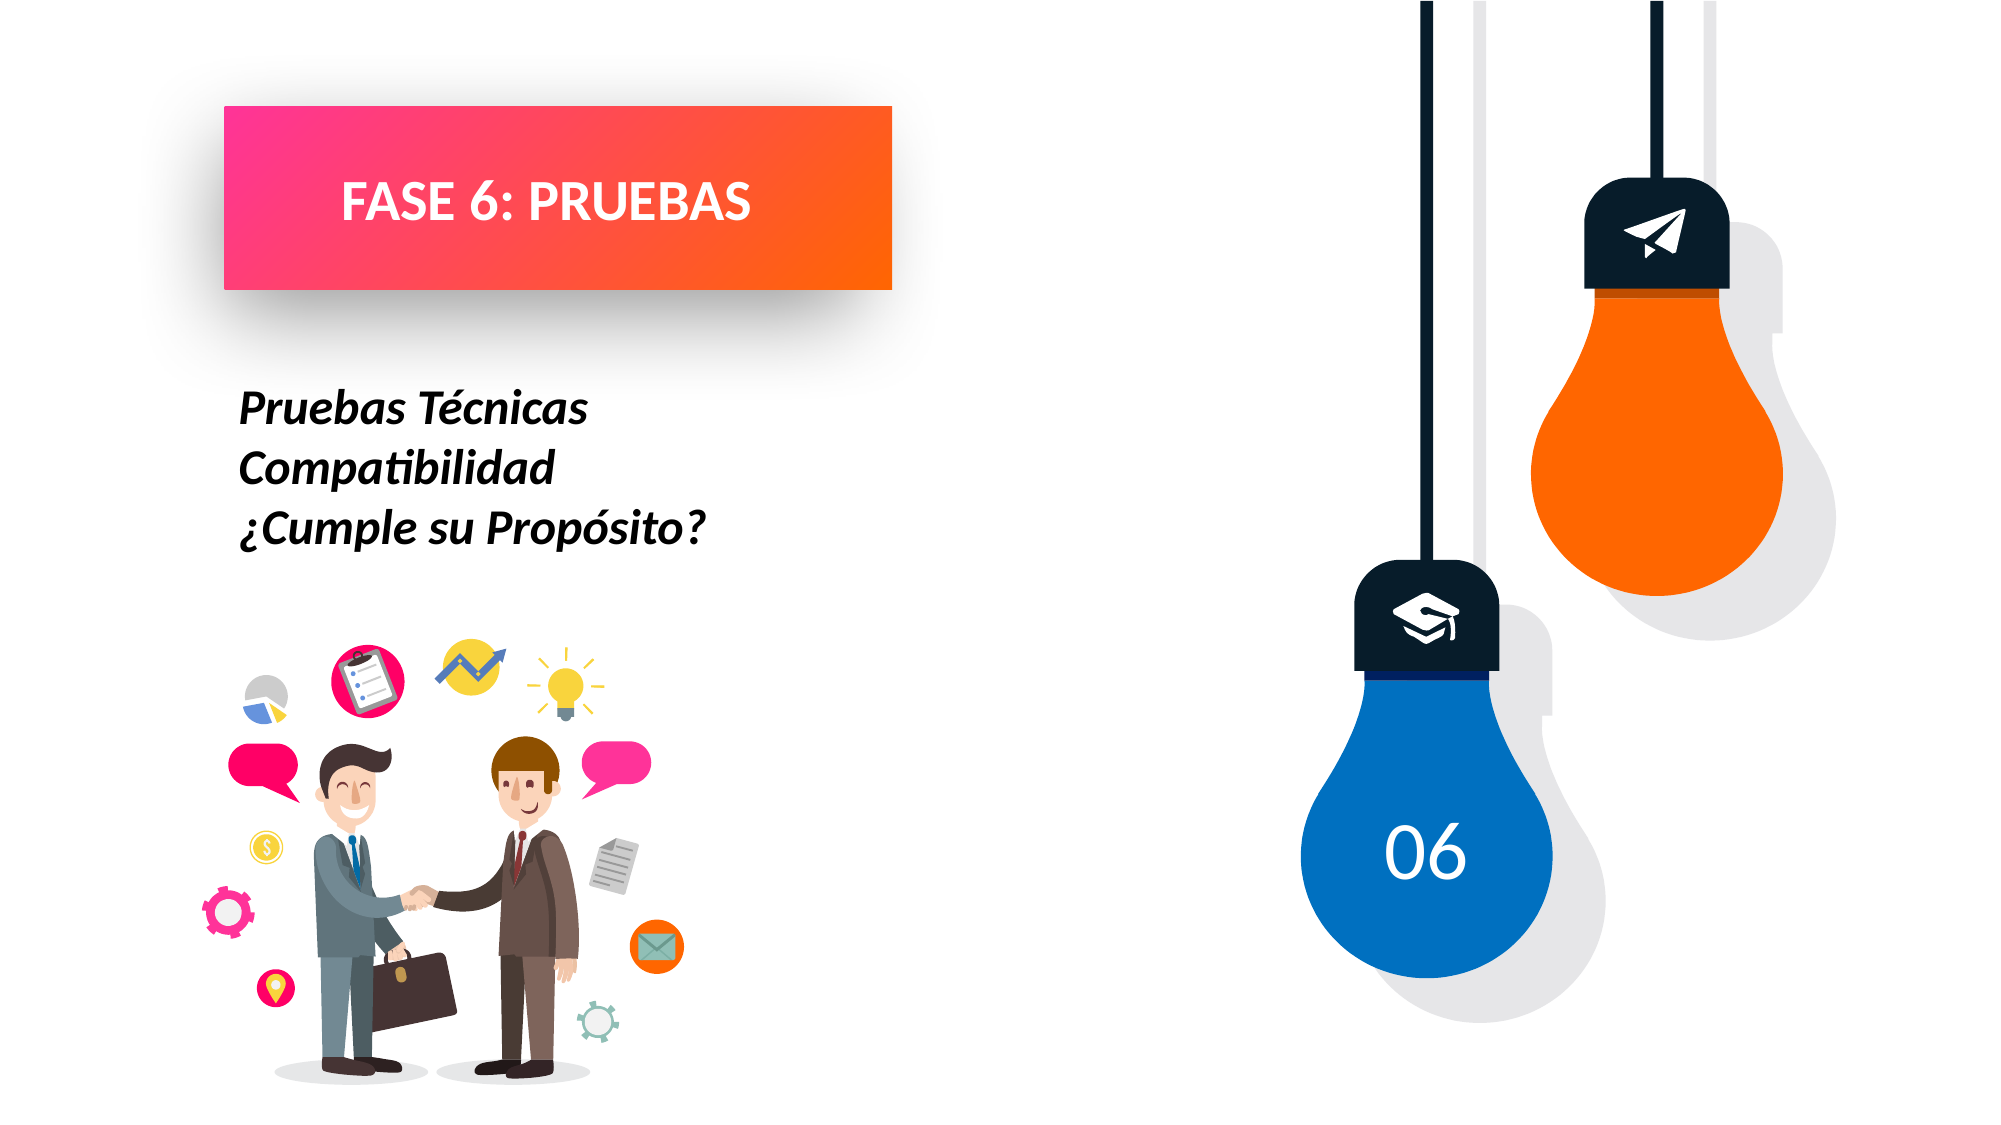

FASE 6: PRUEBAS

Pruebas Técnicas
Compatibilidad
¿Cumple su Propósito?

06
Image Subtitle

A wonderful serenity has taken possession of my entire.
A wonderful serenity has taken possession of my entire.